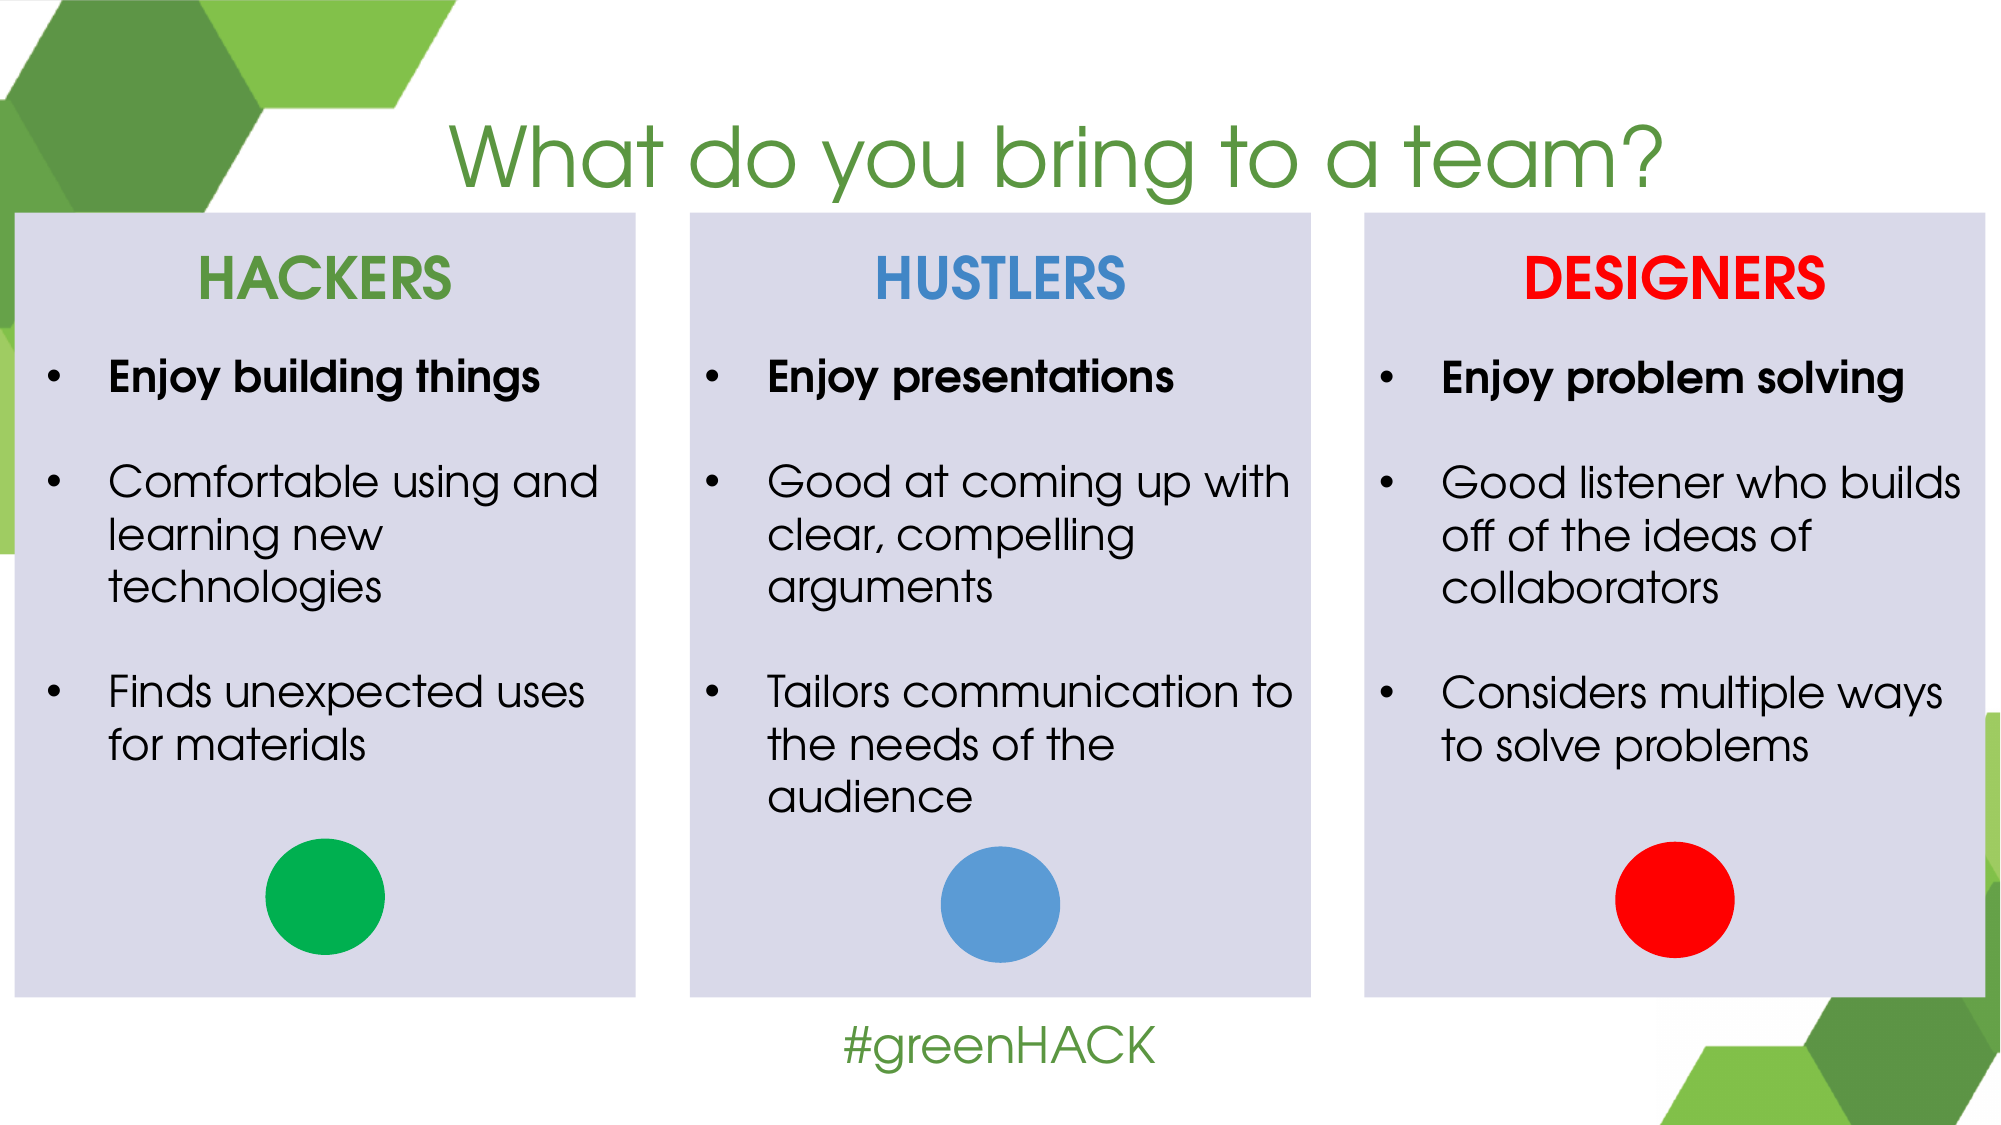

What do you bring to a team?

HACKERS
Enjoy building things

Comfortable using and learning new technologies

Finds unexpected uses for materials

HUSTLERS
Enjoy presentations

Good at coming up with clear, compelling arguments

Tailors communication to the needs of the audience

DESIGNERS
Enjoy problem solving

Good listener who builds off of the ideas of collaborators

Considers multiple ways to solve problems

#greenHACK